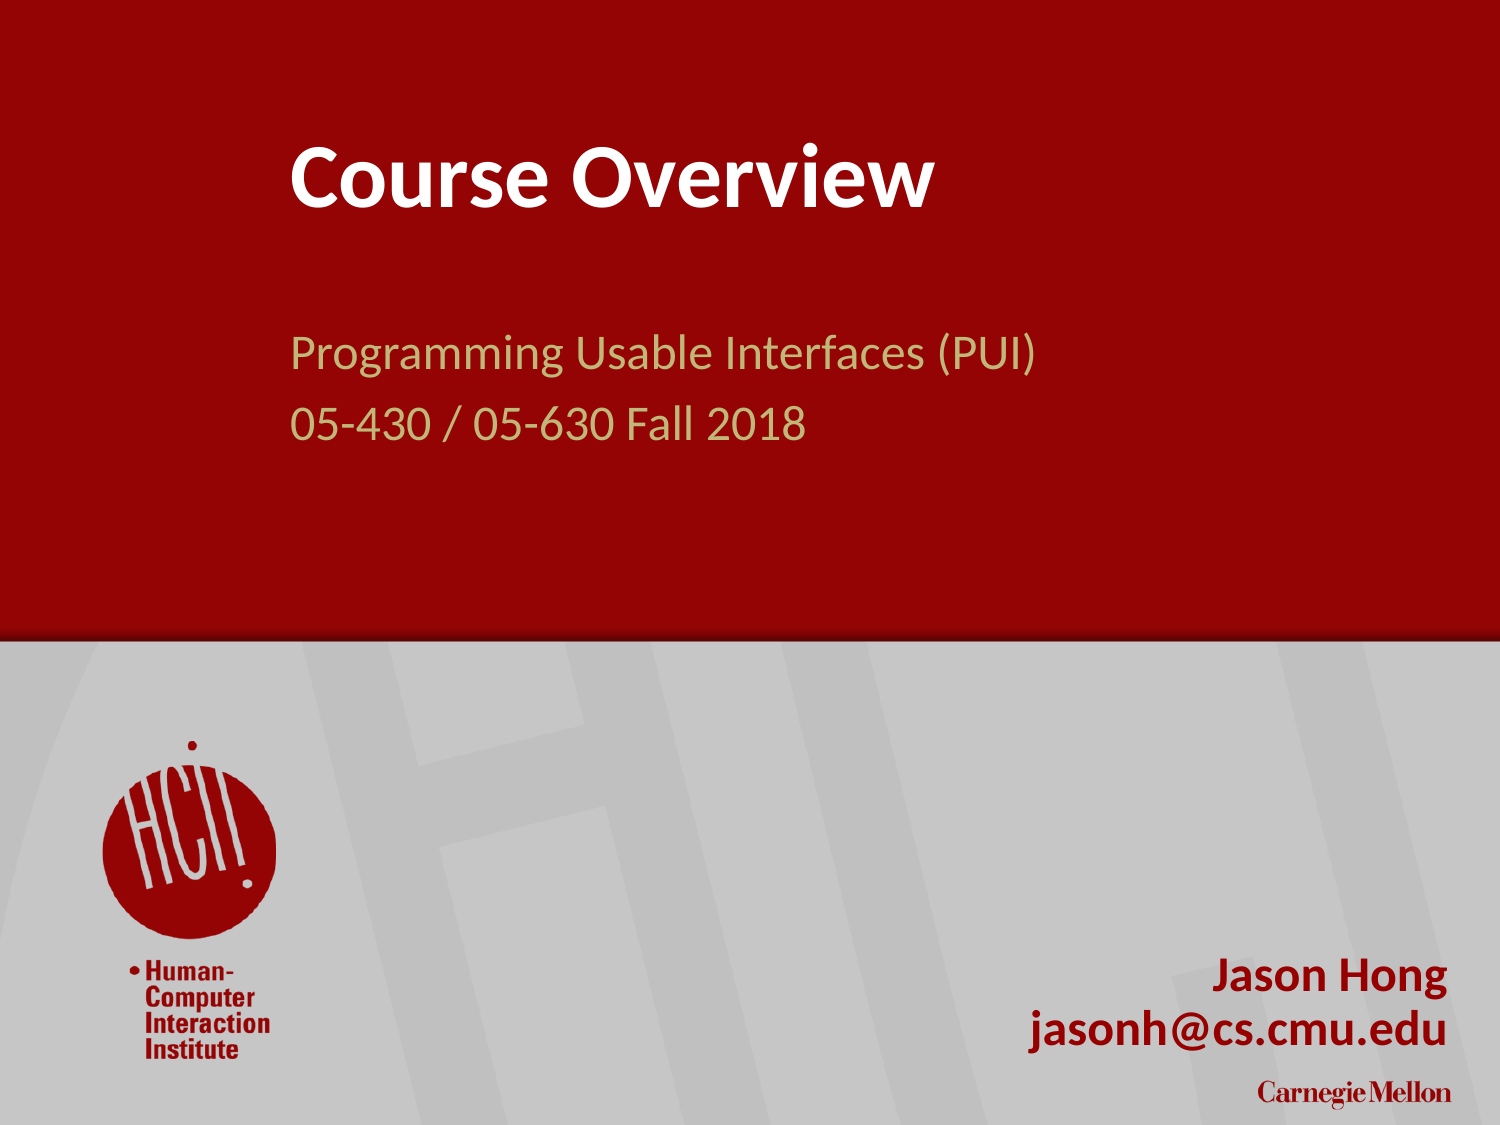

# Course Overview

Programming Usable Interfaces (PUI)
05-430 / 05-630 Fall 2018
Jason Hong
jasonh@cs.cmu.edu